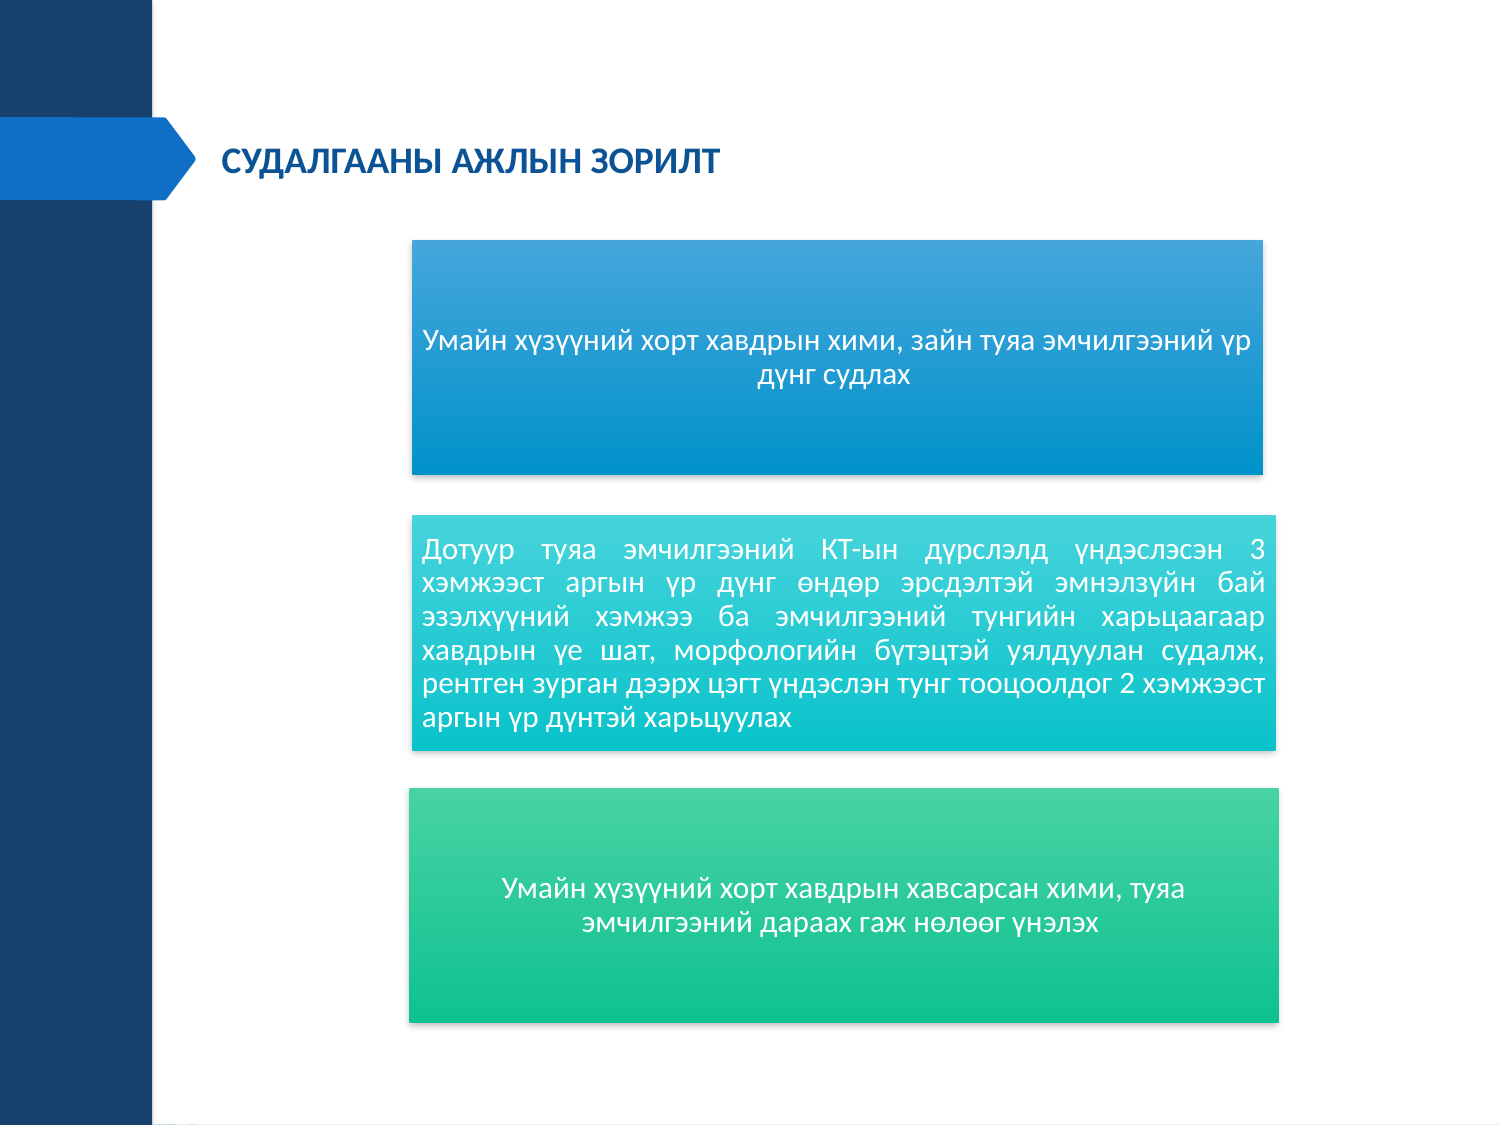

# Судалгааны ажлын Зорилт
Умайн хүзүүний хорт хавдрын хими, зайн туяа эмчилгээний үр дүнг судлах
Дотуур туяа эмчилгээний КТ-ын дүрслэлд үндэслэсэн 3 хэмжээст аргын үр дүнг өндөр эрсдэлтэй эмнэлзүйн бай эзэлхүүний хэмжээ ба эмчилгээний тунгийн харьцаагаар хавдрын үе шат, морфологийн бүтэцтэй уялдуулан судалж, рентген зурган дээрх цэгт үндэслэн тунг тооцоолдог 2 хэмжээст аргын үр дүнтэй харьцуулах
Умайн хүзүүний хорт хавдрын хавсарсан хими, туяа эмчилгээний дараах гаж нөлөөг үнэлэх